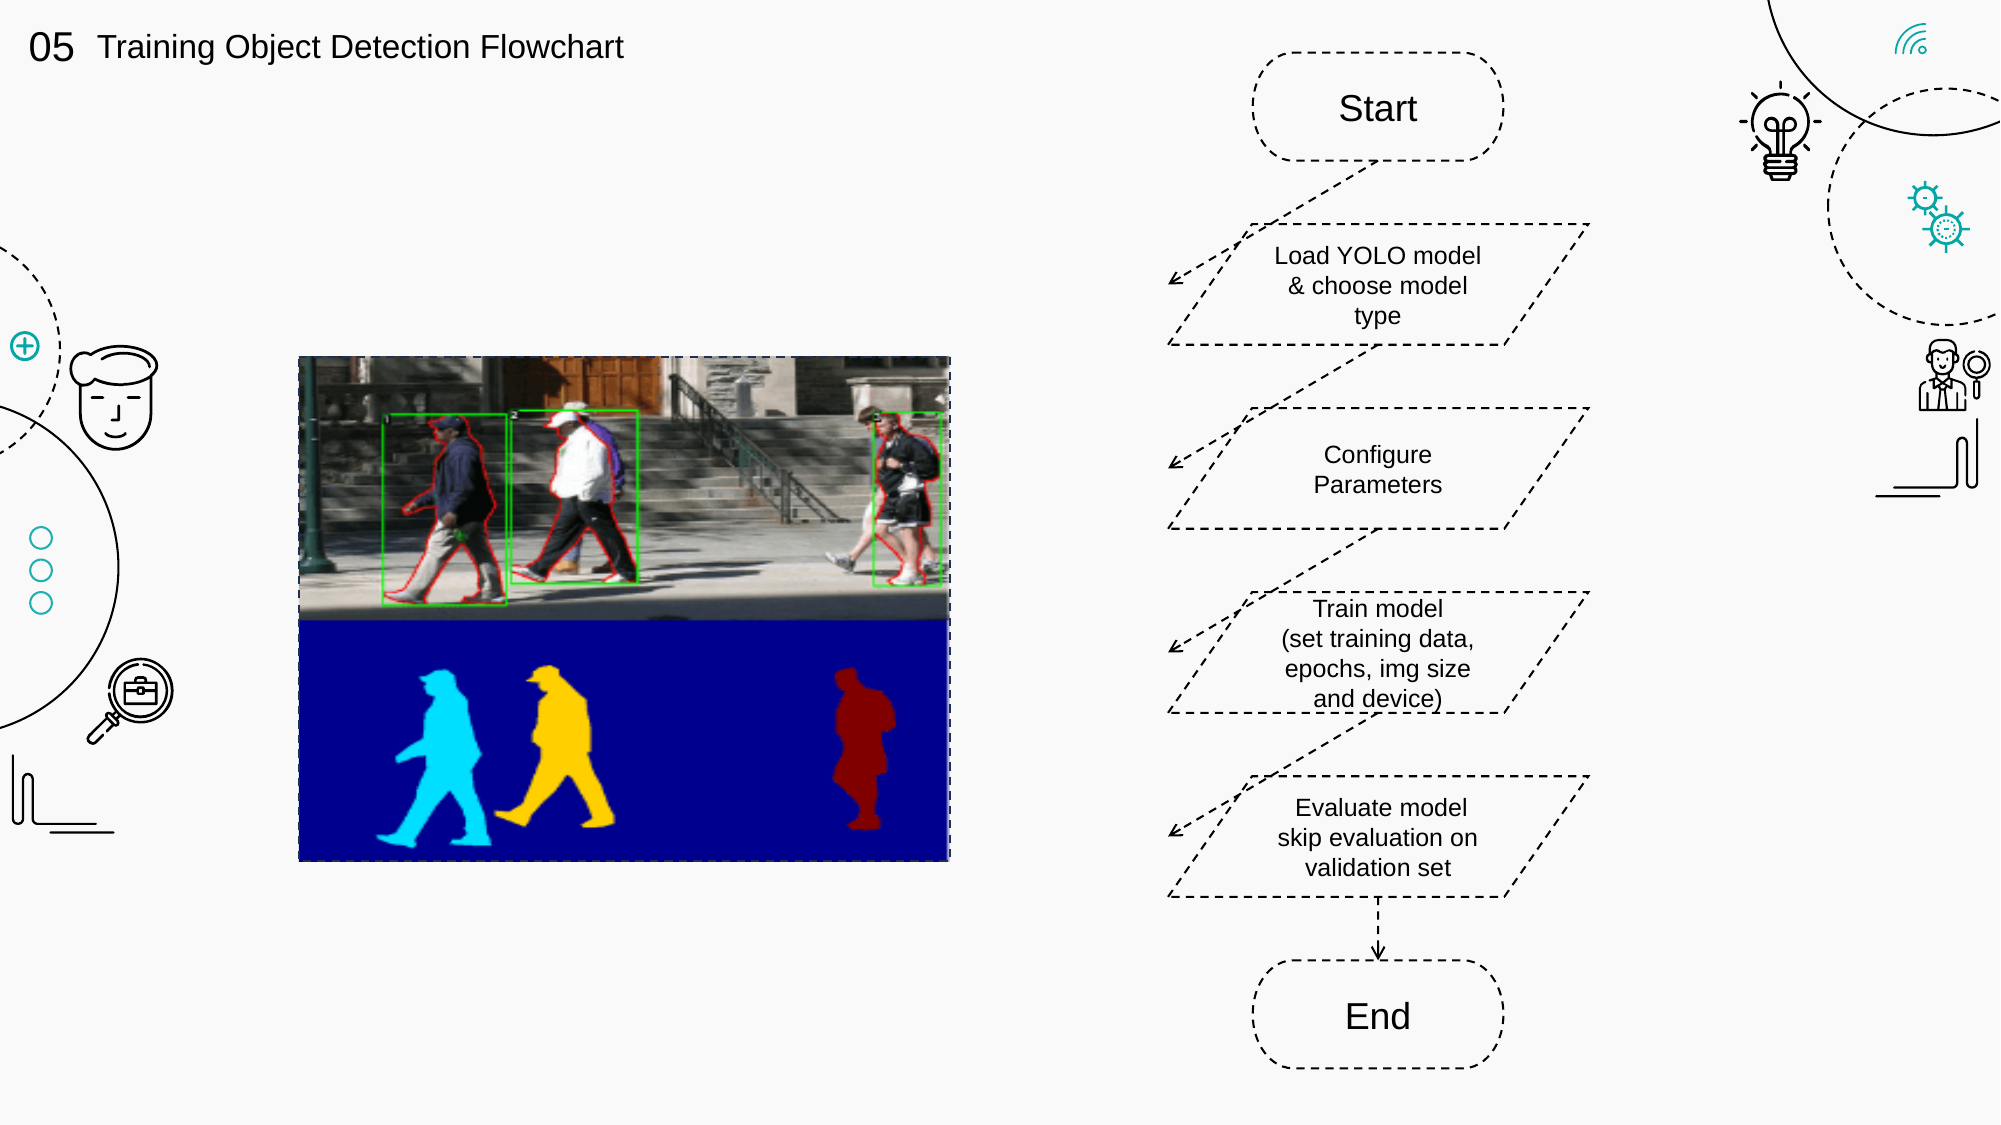

05
Training Object Detection Flowchart

Start

Load YOLO model & choose model type

Configure Parameters

Train model
(set training data, epochs, img size and device)

 Evaluate model skip evaluation on validation set

End